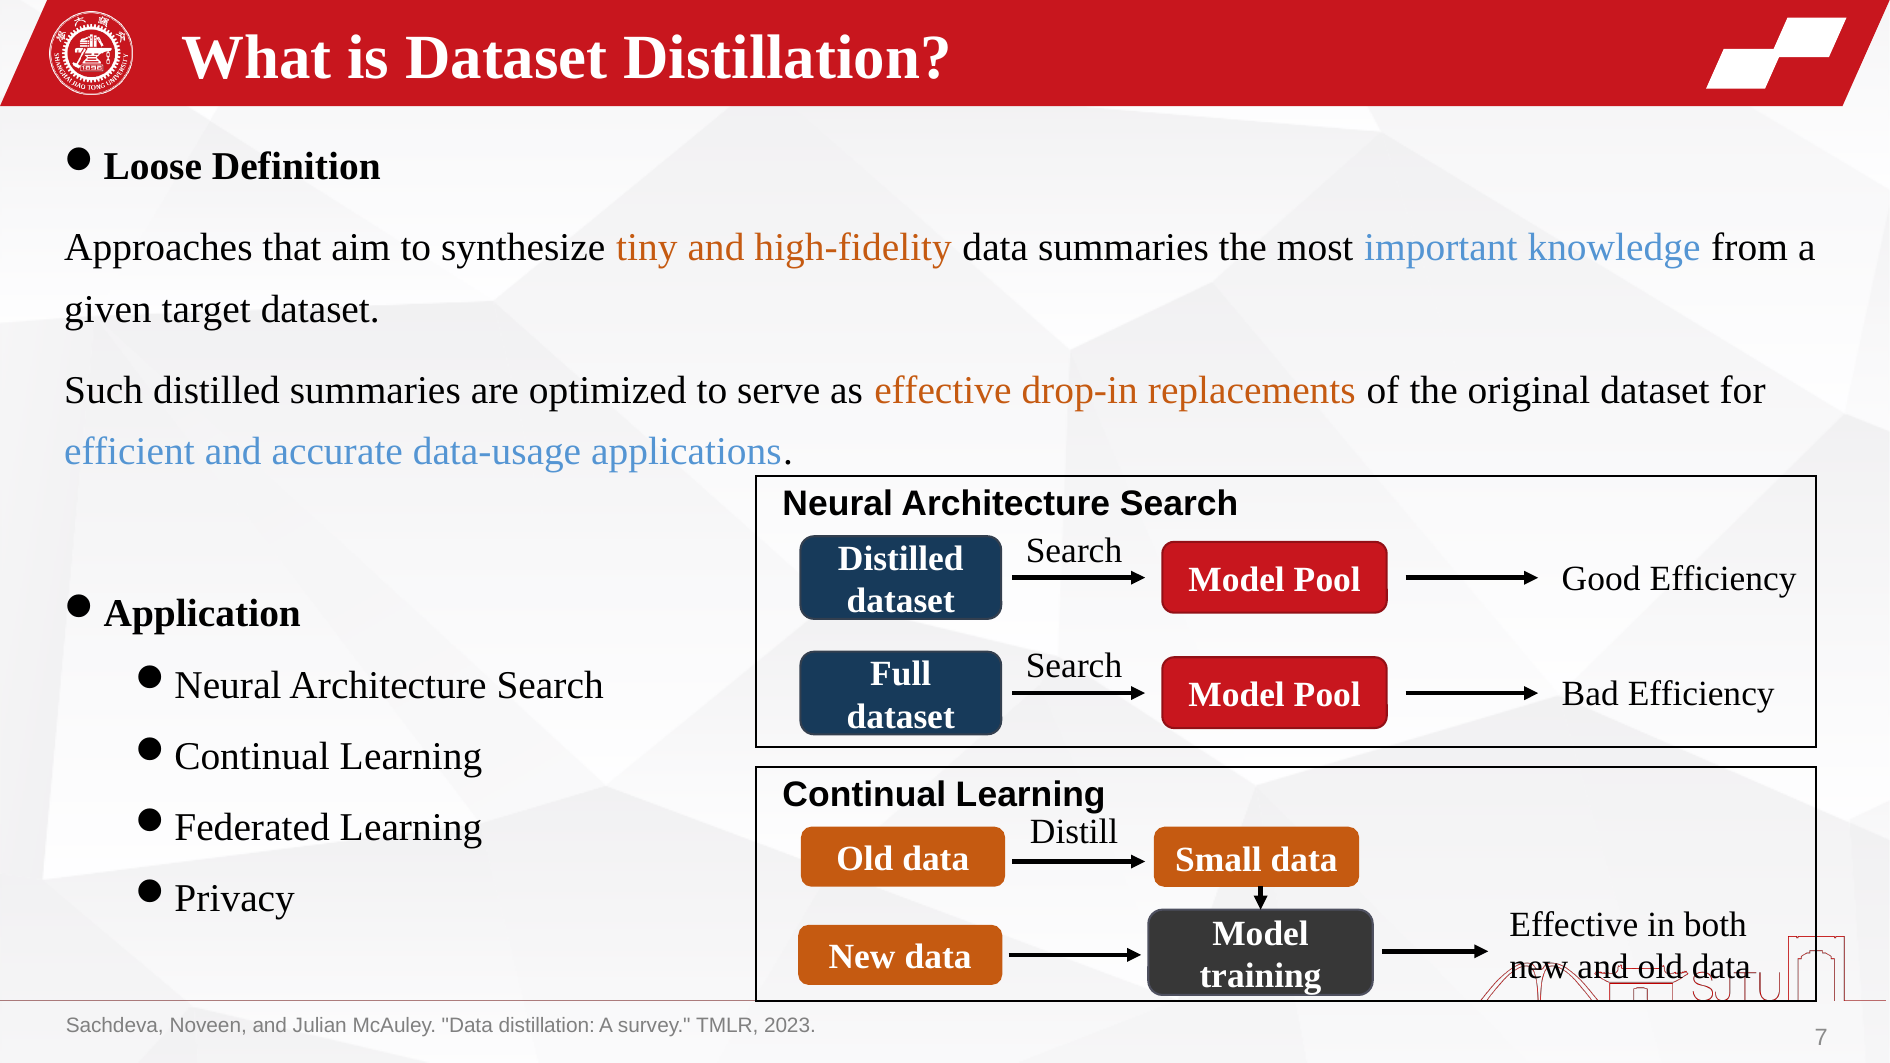

What is Dataset Distillation?
Loose Definition
Approaches that aim to synthesize tiny and high-fidelity data summaries the most important knowledge from a given target dataset.
Such distilled summaries are optimized to serve as effective drop-in replacements of the original dataset for efficient and accurate data-usage applications.

Application
Neural Architecture Search
Continual Learning
Federated Learning
Privacy

Neural Architecture Search

Search
Distilled dataset
Model Pool
Good Efficiency
Search
Full dataset
Model Pool
Bad Efficiency
Continual Learning

Distill
Old data
Small data
Effective in both new and old data
Model training
New data
Sachdeva, Noveen, and Julian McAuley. "Data distillation: A survey." TMLR, 2023.
7